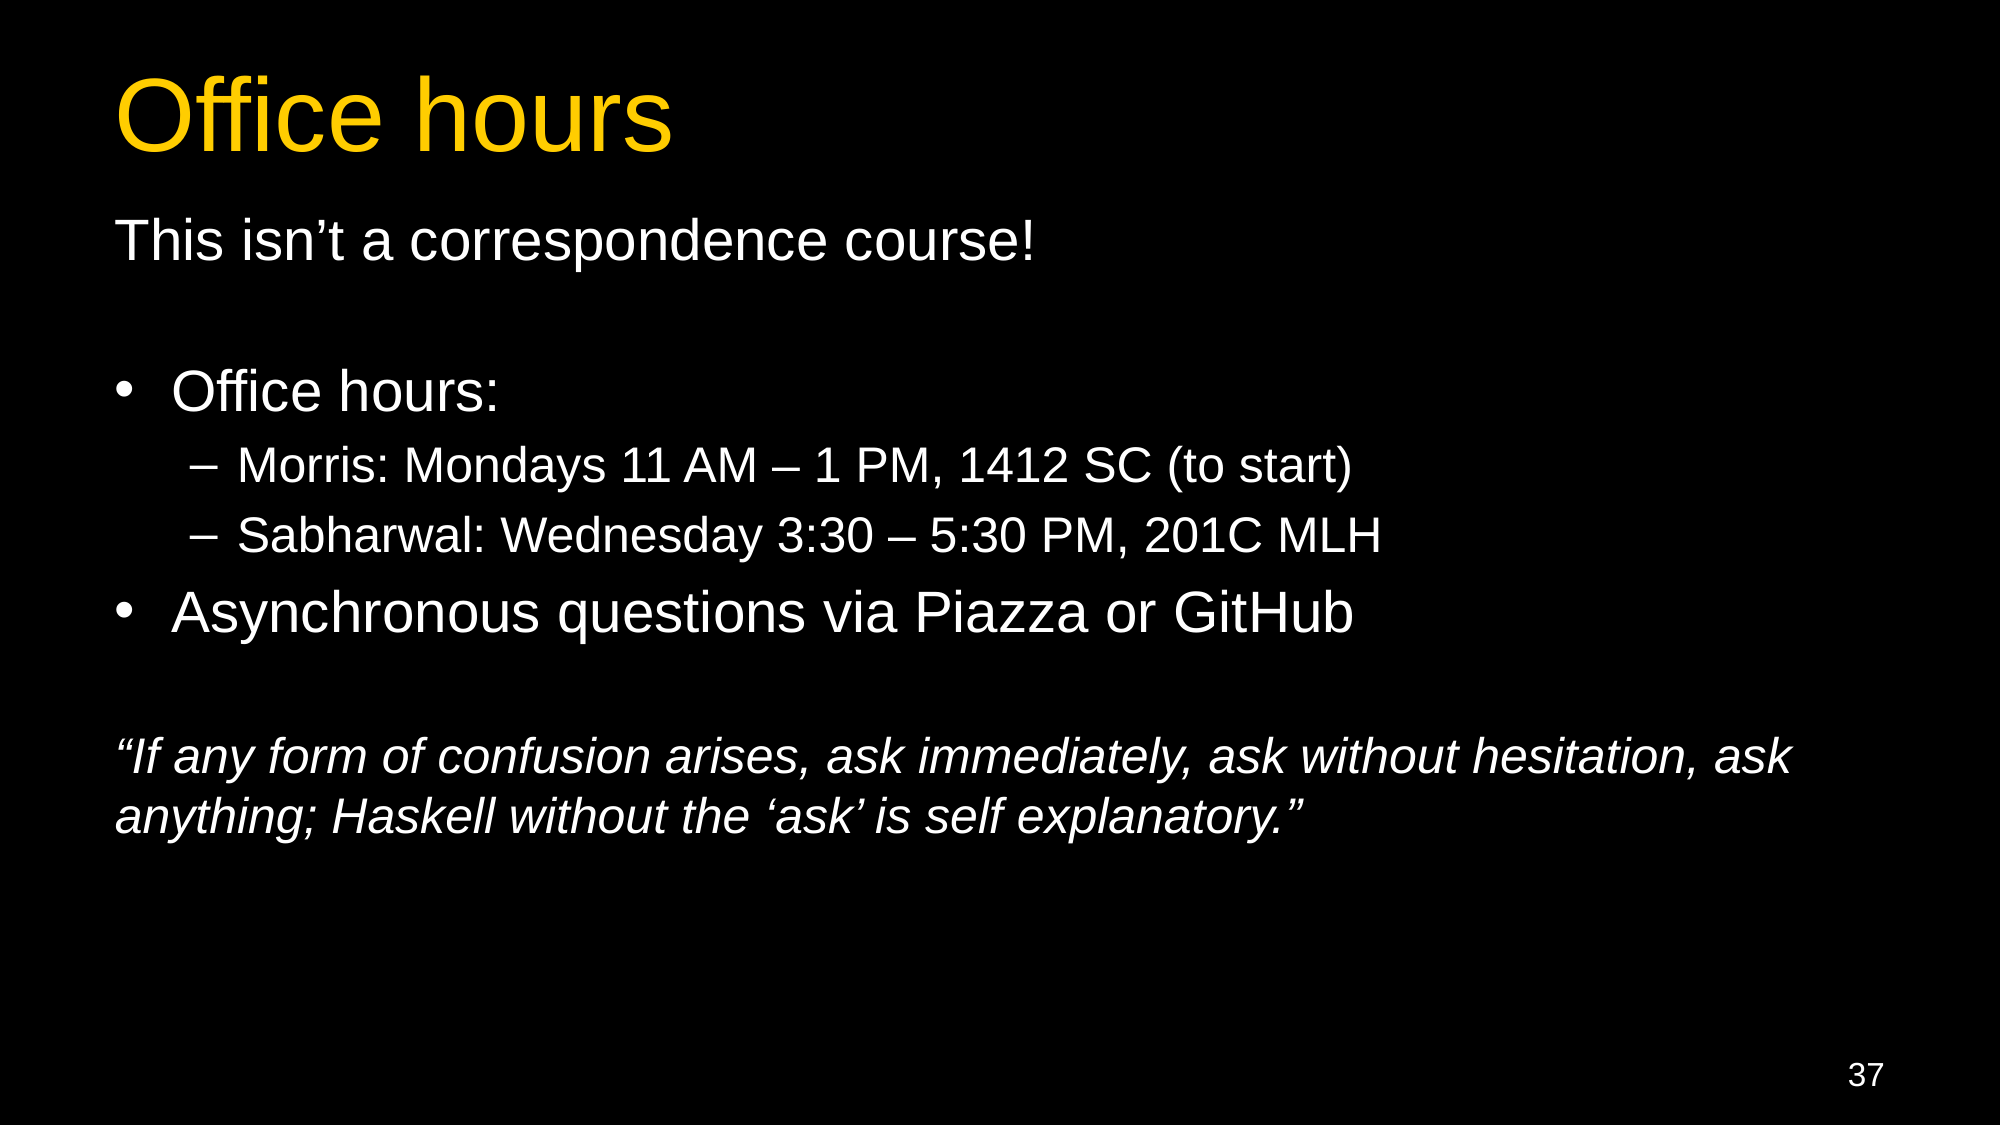

# Office hours
This isn’t a correspondence course!

Office hours:
Morris: Mondays 11 AM – 1 PM, 1412 SC (to start)
Sabharwal: Wednesday 3:30 – 5:30 PM, 201C MLH
Asynchronous questions via Piazza or GitHub

“If any form of confusion arises, ask immediately, ask without hesitation, ask anything; Haskell without the ‘ask’ is self explanatory.”
37